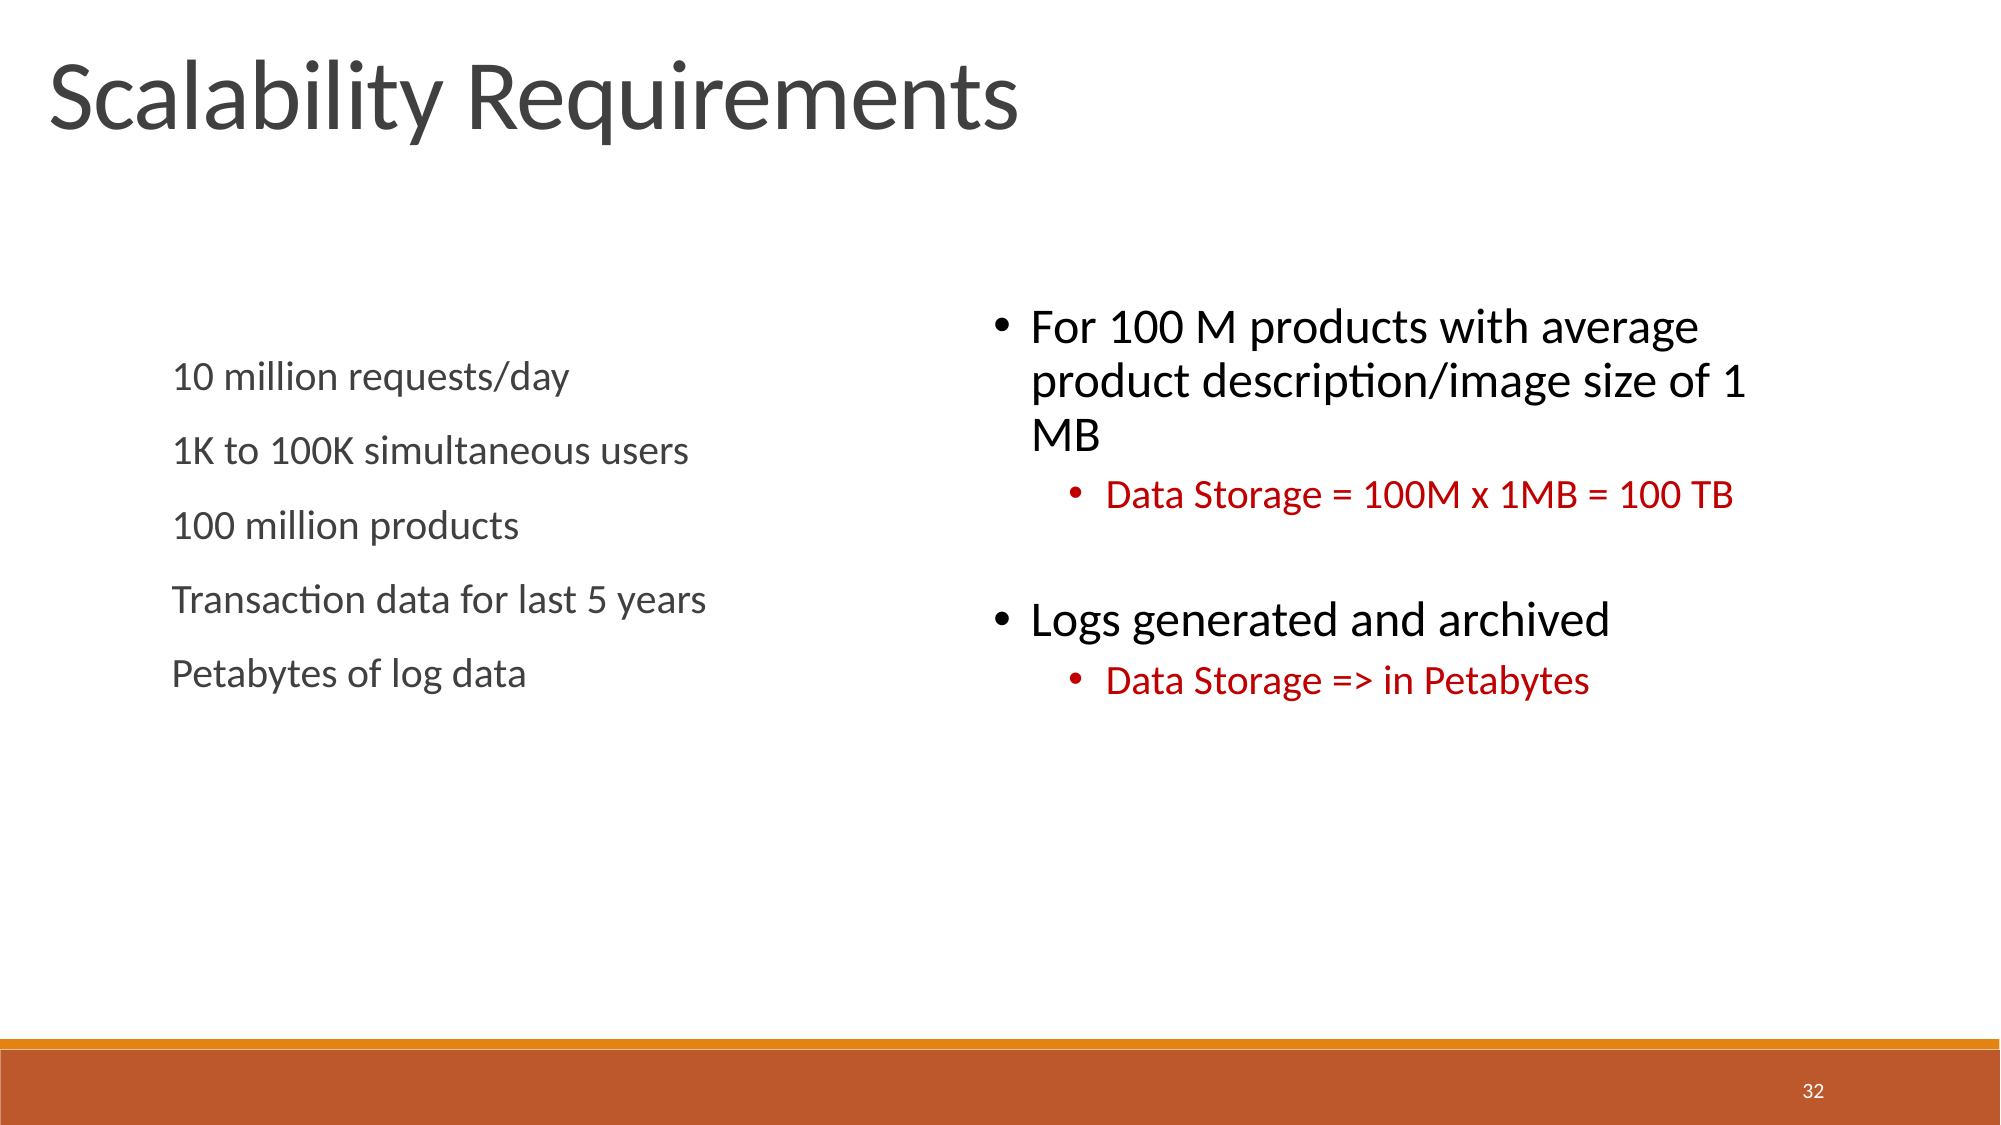

Scalability Requirements

10 million requests/day
1K to 100K simultaneous users
100 million products
Transaction data for last 5 years
Petabytes of log data
For 100 M products with average product description/image size of 1 MB
Data Storage = 100M x 1MB = 100 TB

Logs generated and archived
Data Storage => in Petabytes
32